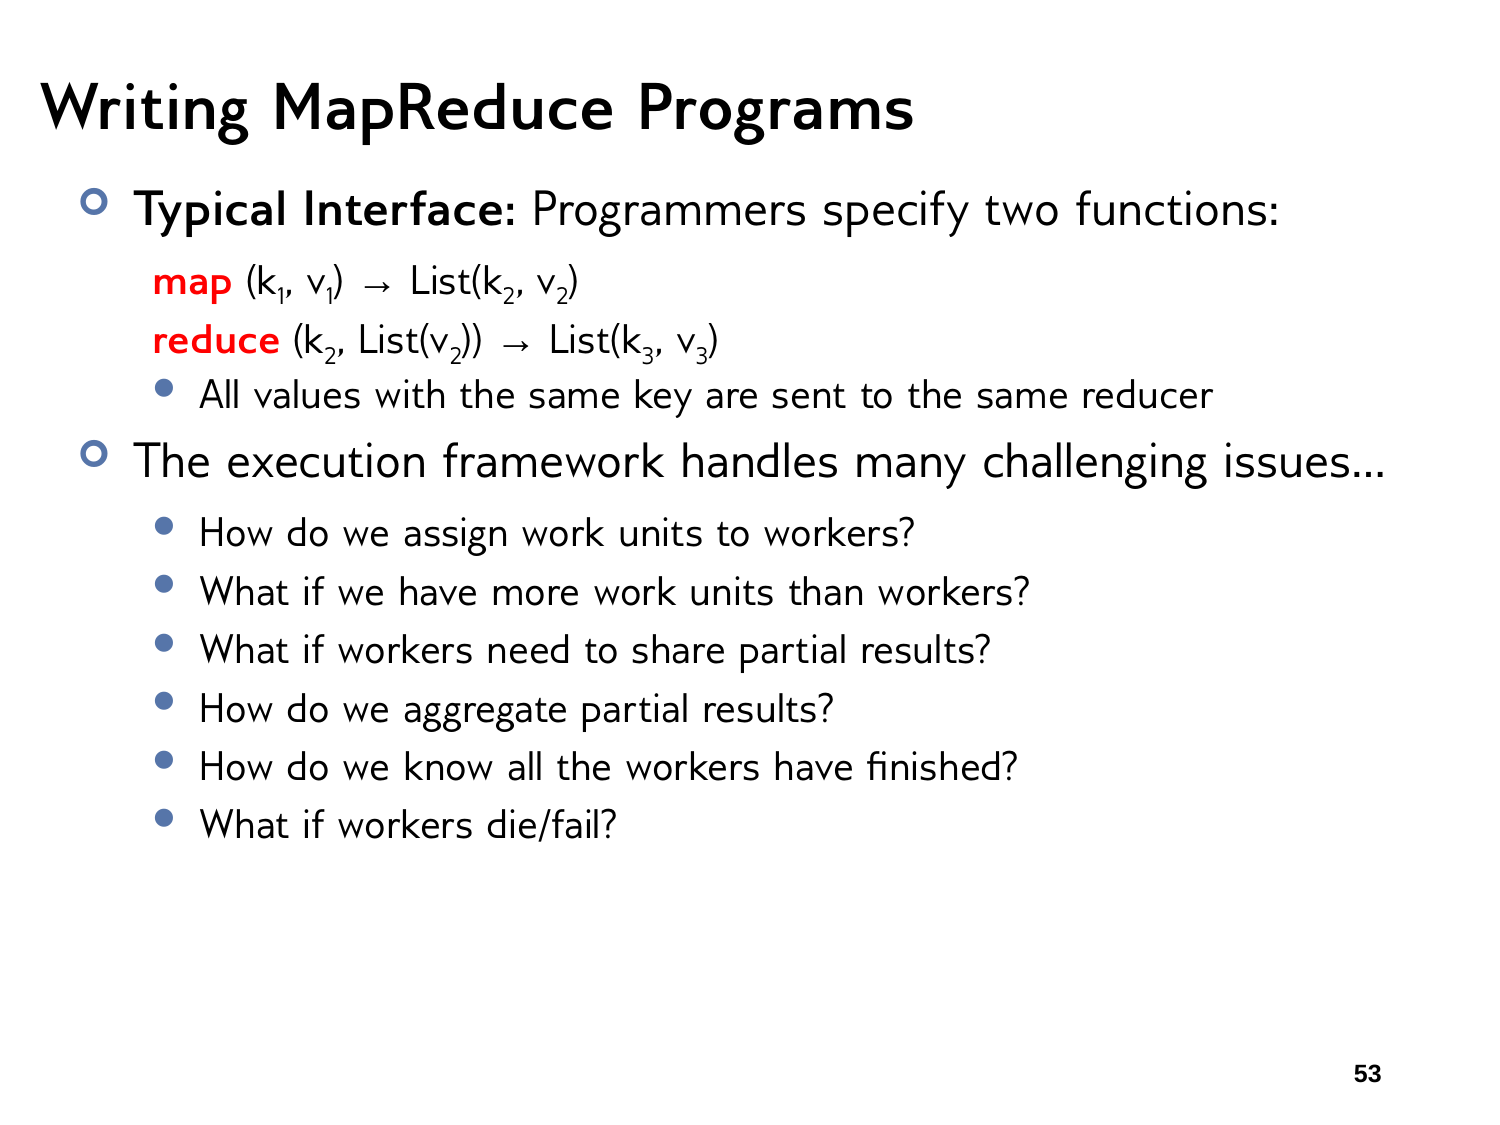

# Writing MapReduce Programs
Typical Interface: Programmers specify two functions:
map (k1, v1) → List(k2, v2)
reduce (k2, List(v2)) → List(k3, v3)
All values with the same key are sent to the same reducer
The execution framework handles many challenging issues…
How do we assign work units to workers?
What if we have more work units than workers?
What if workers need to share partial results?
How do we aggregate partial results?
How do we know all the workers have finished?
What if workers die/fail?

53